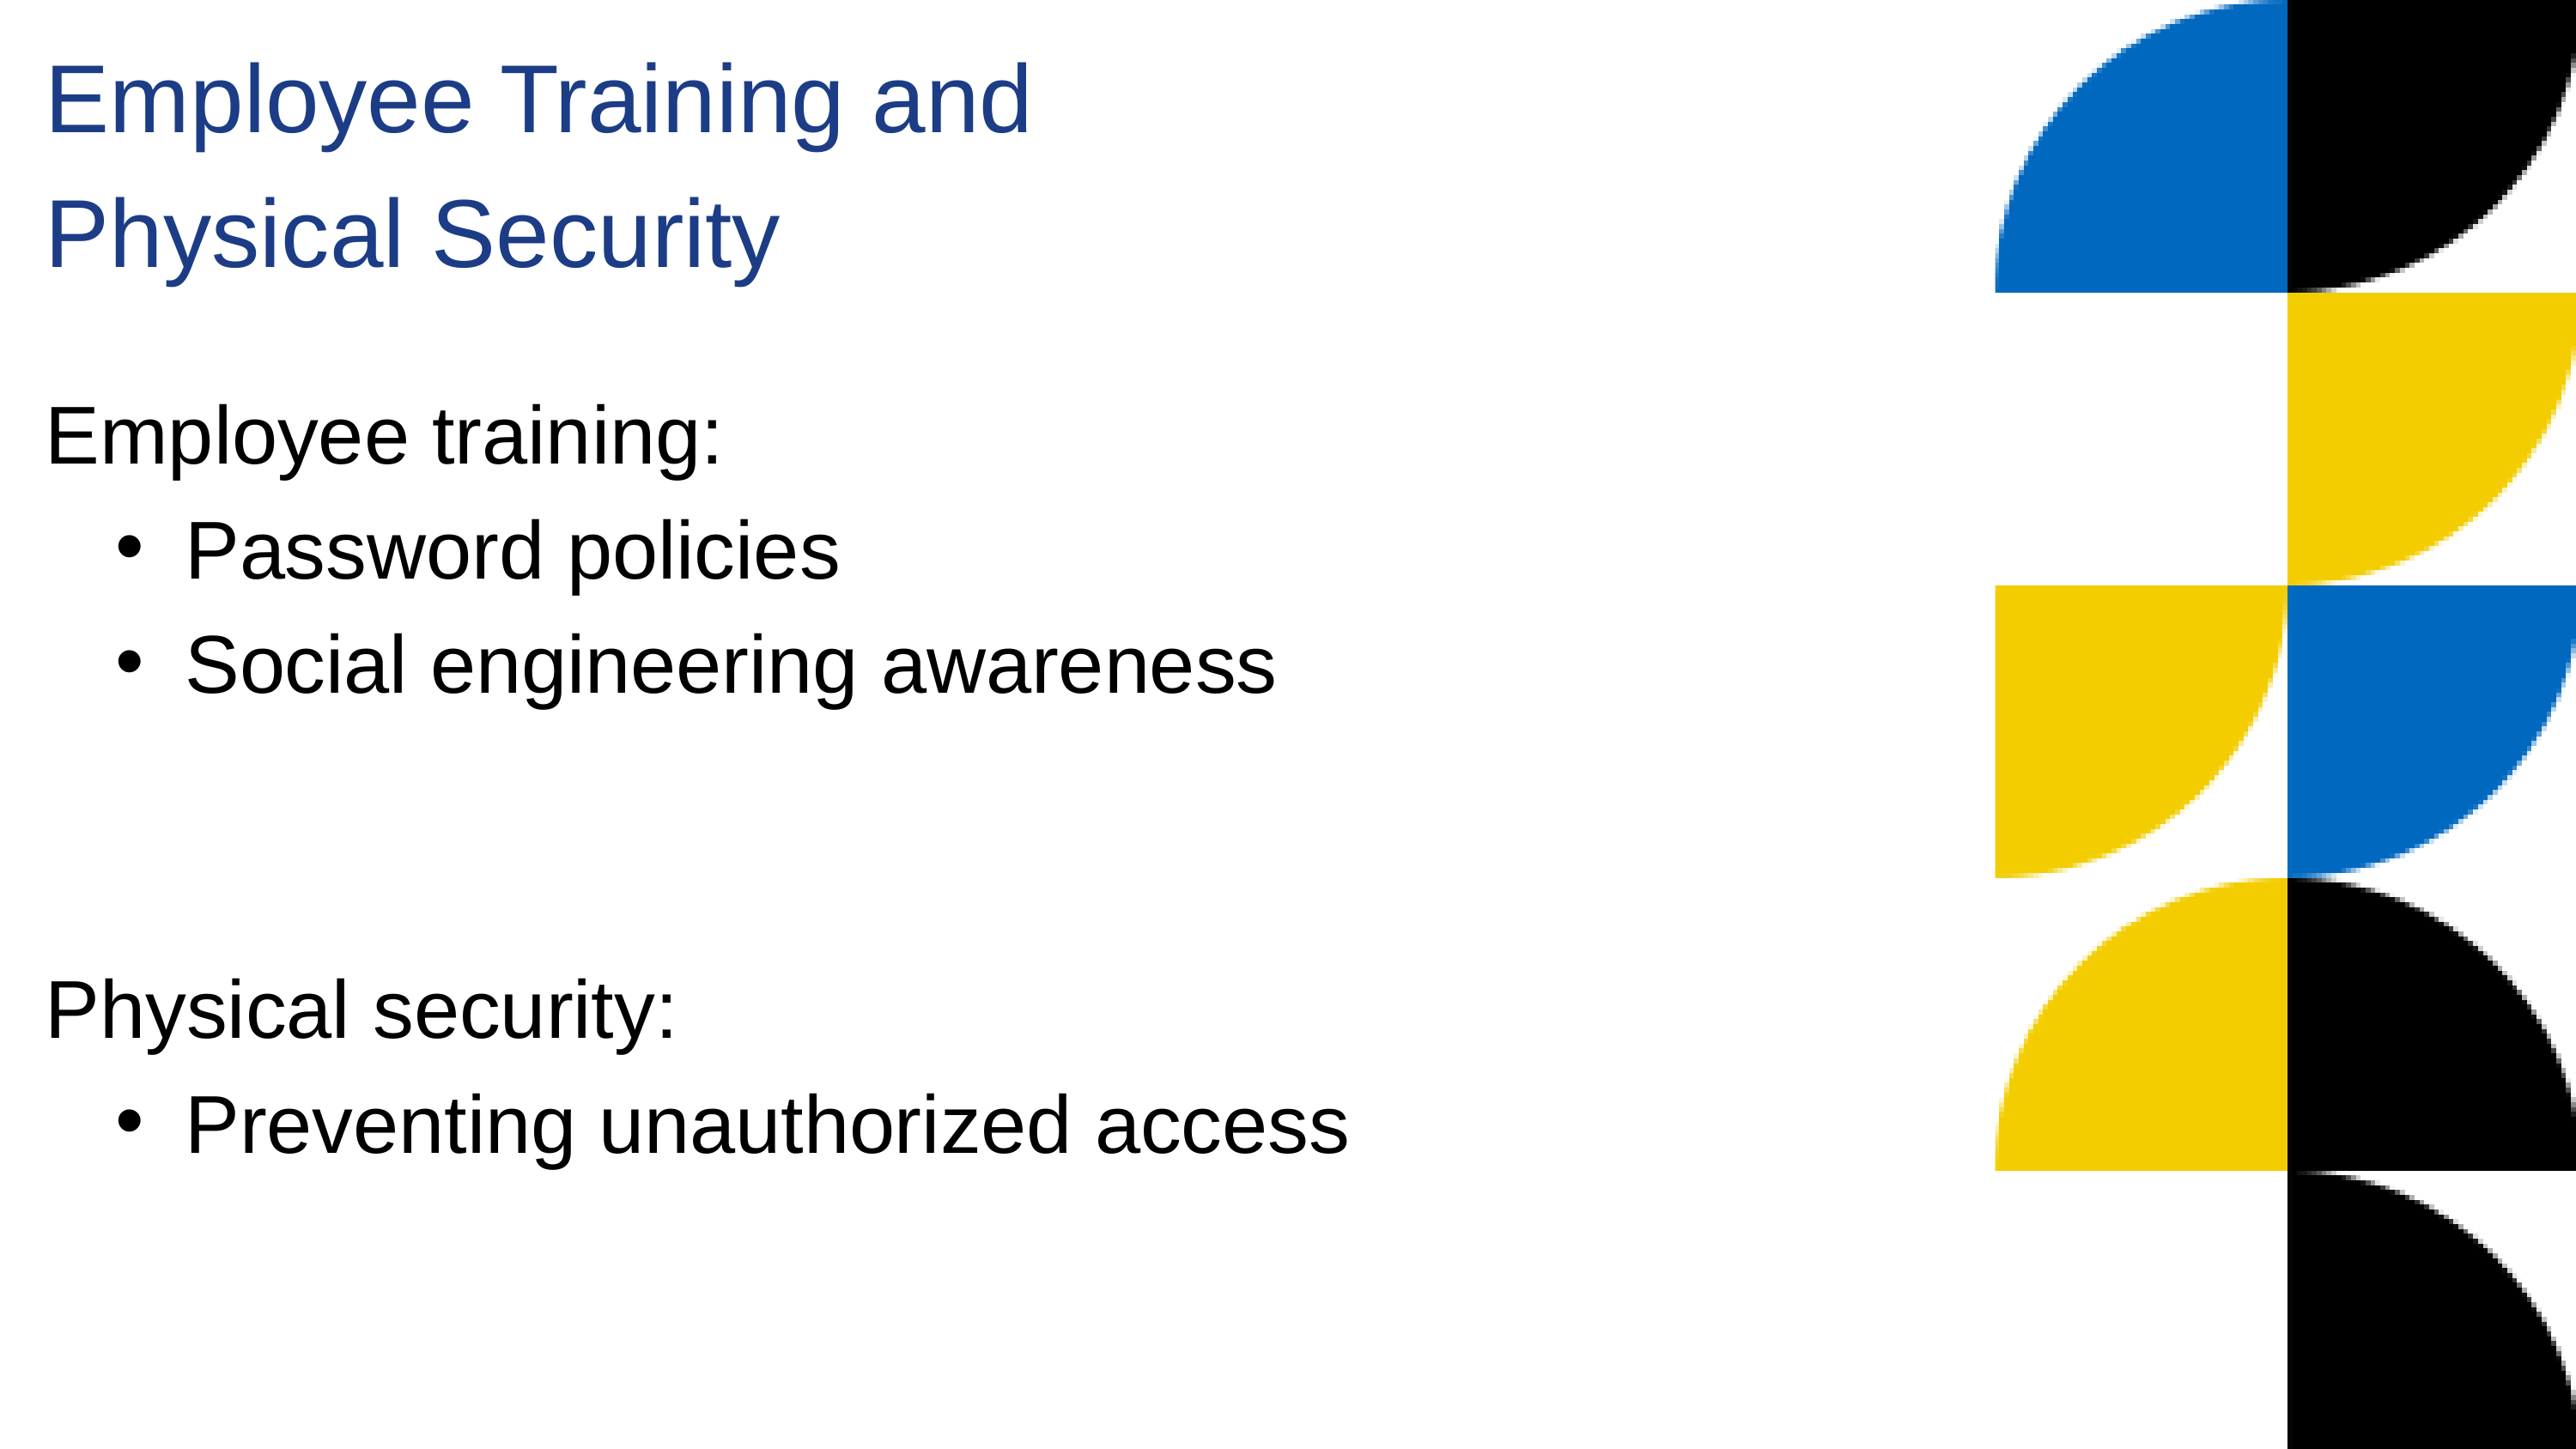

Employee Training and Physical Security
Employee training:
Password policies
Social engineering awareness

Physical security:
Preventing unauthorized access